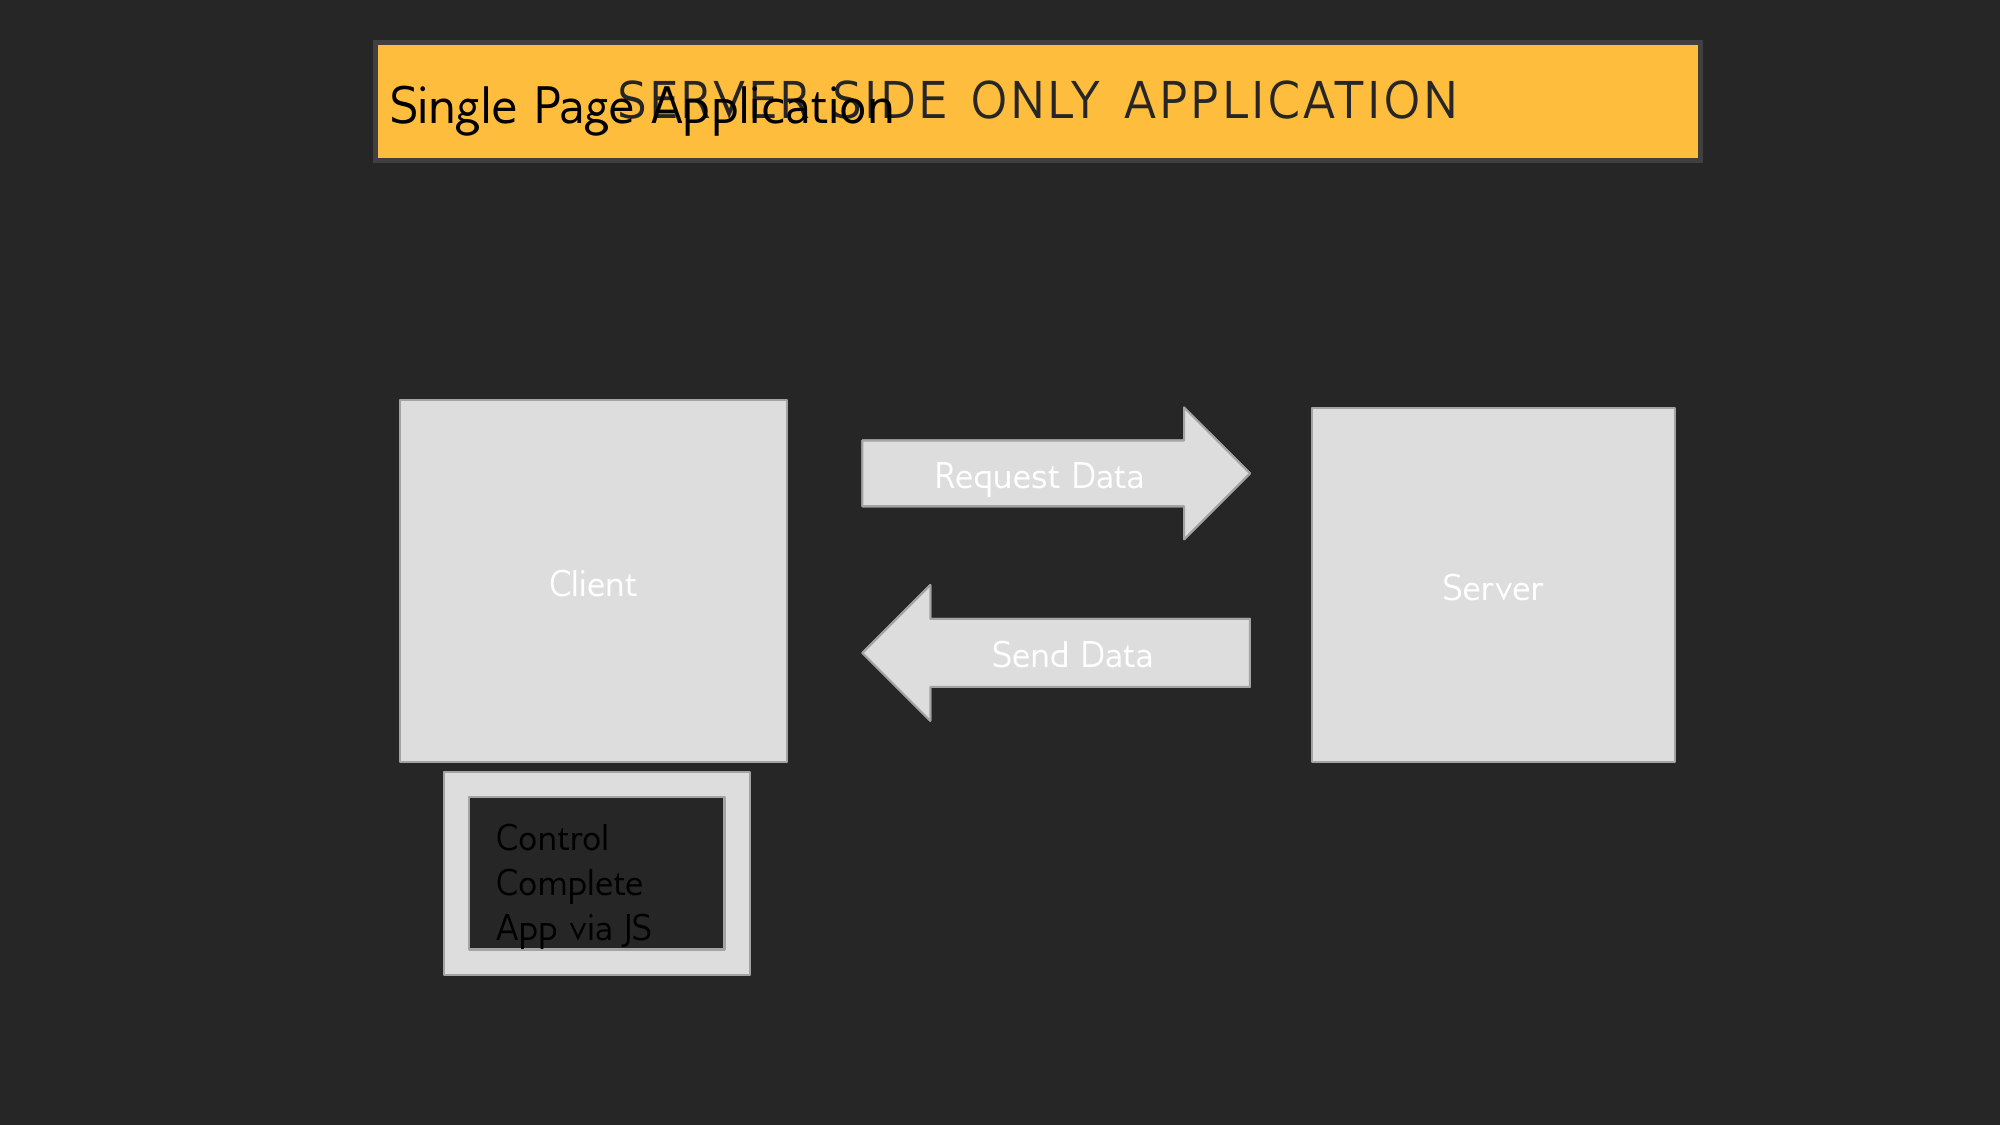

# Server Side Only Application
Single Page Application

Client
Request
Request Data
Server
HTML Page
Send Data

Control Complete App via JS